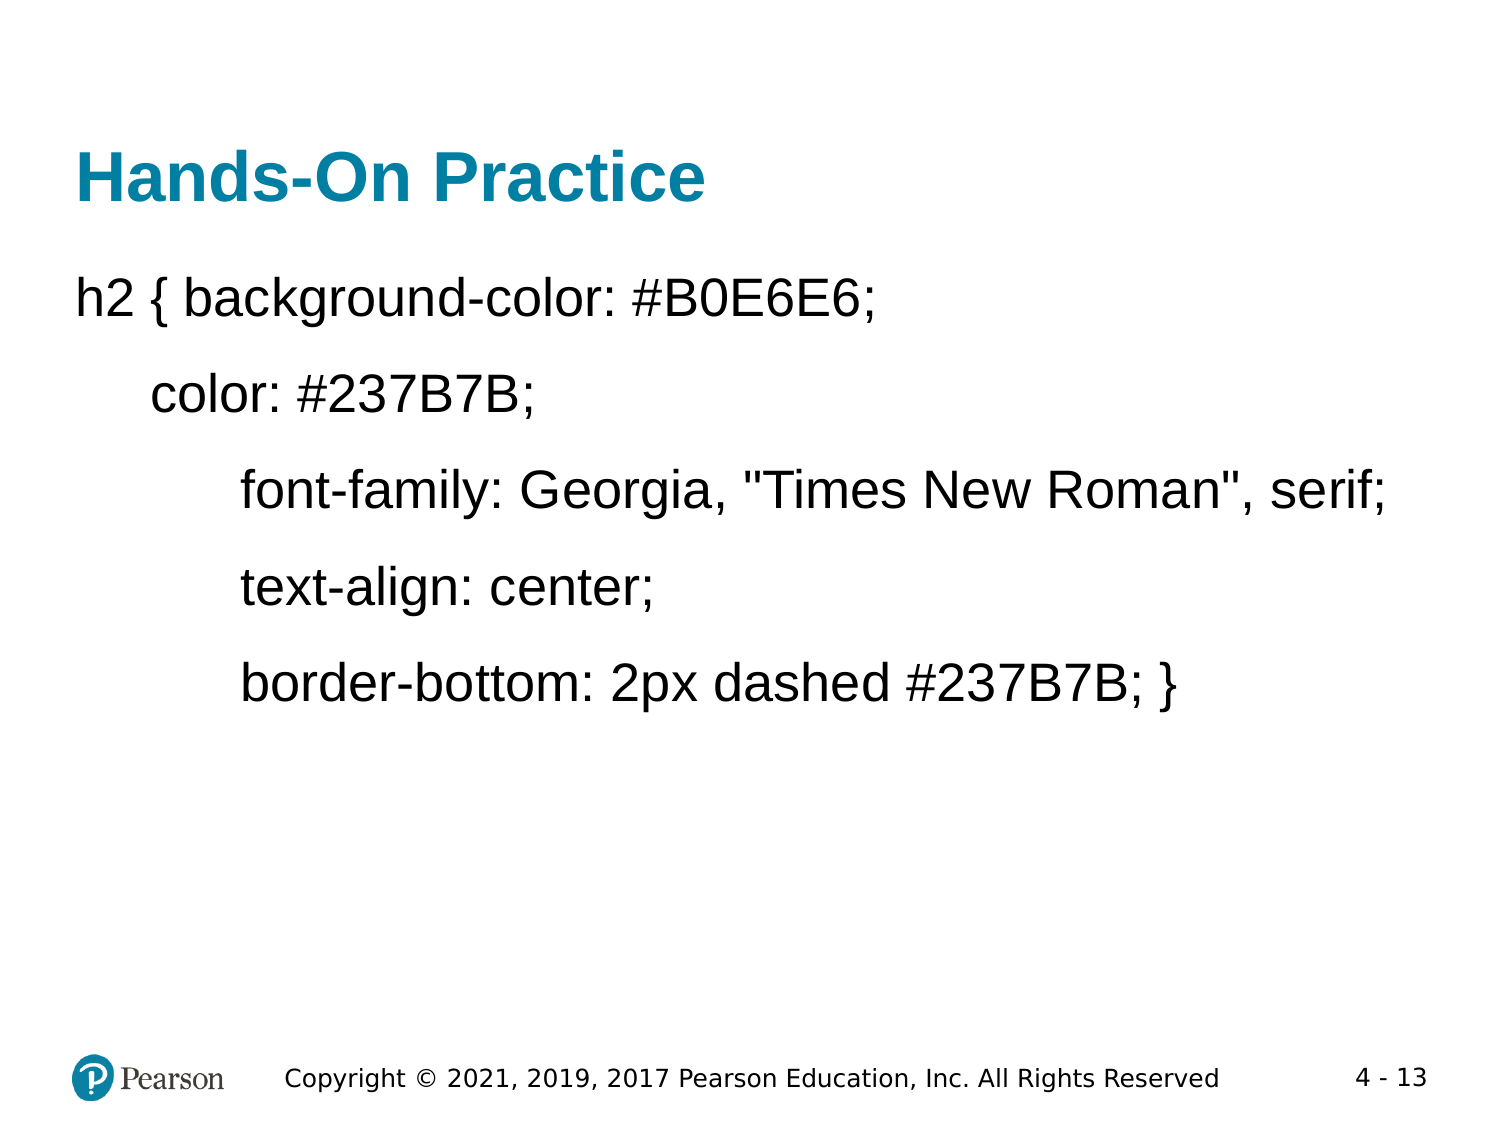

# Hands-On Practice
h2 { background-color: #B0E6E6;
     color: #237B7B;
	 font-family: Georgia, "Times New Roman", serif;
	 text-align: center;
	 border-bottom: 2px dashed #237B7B; }